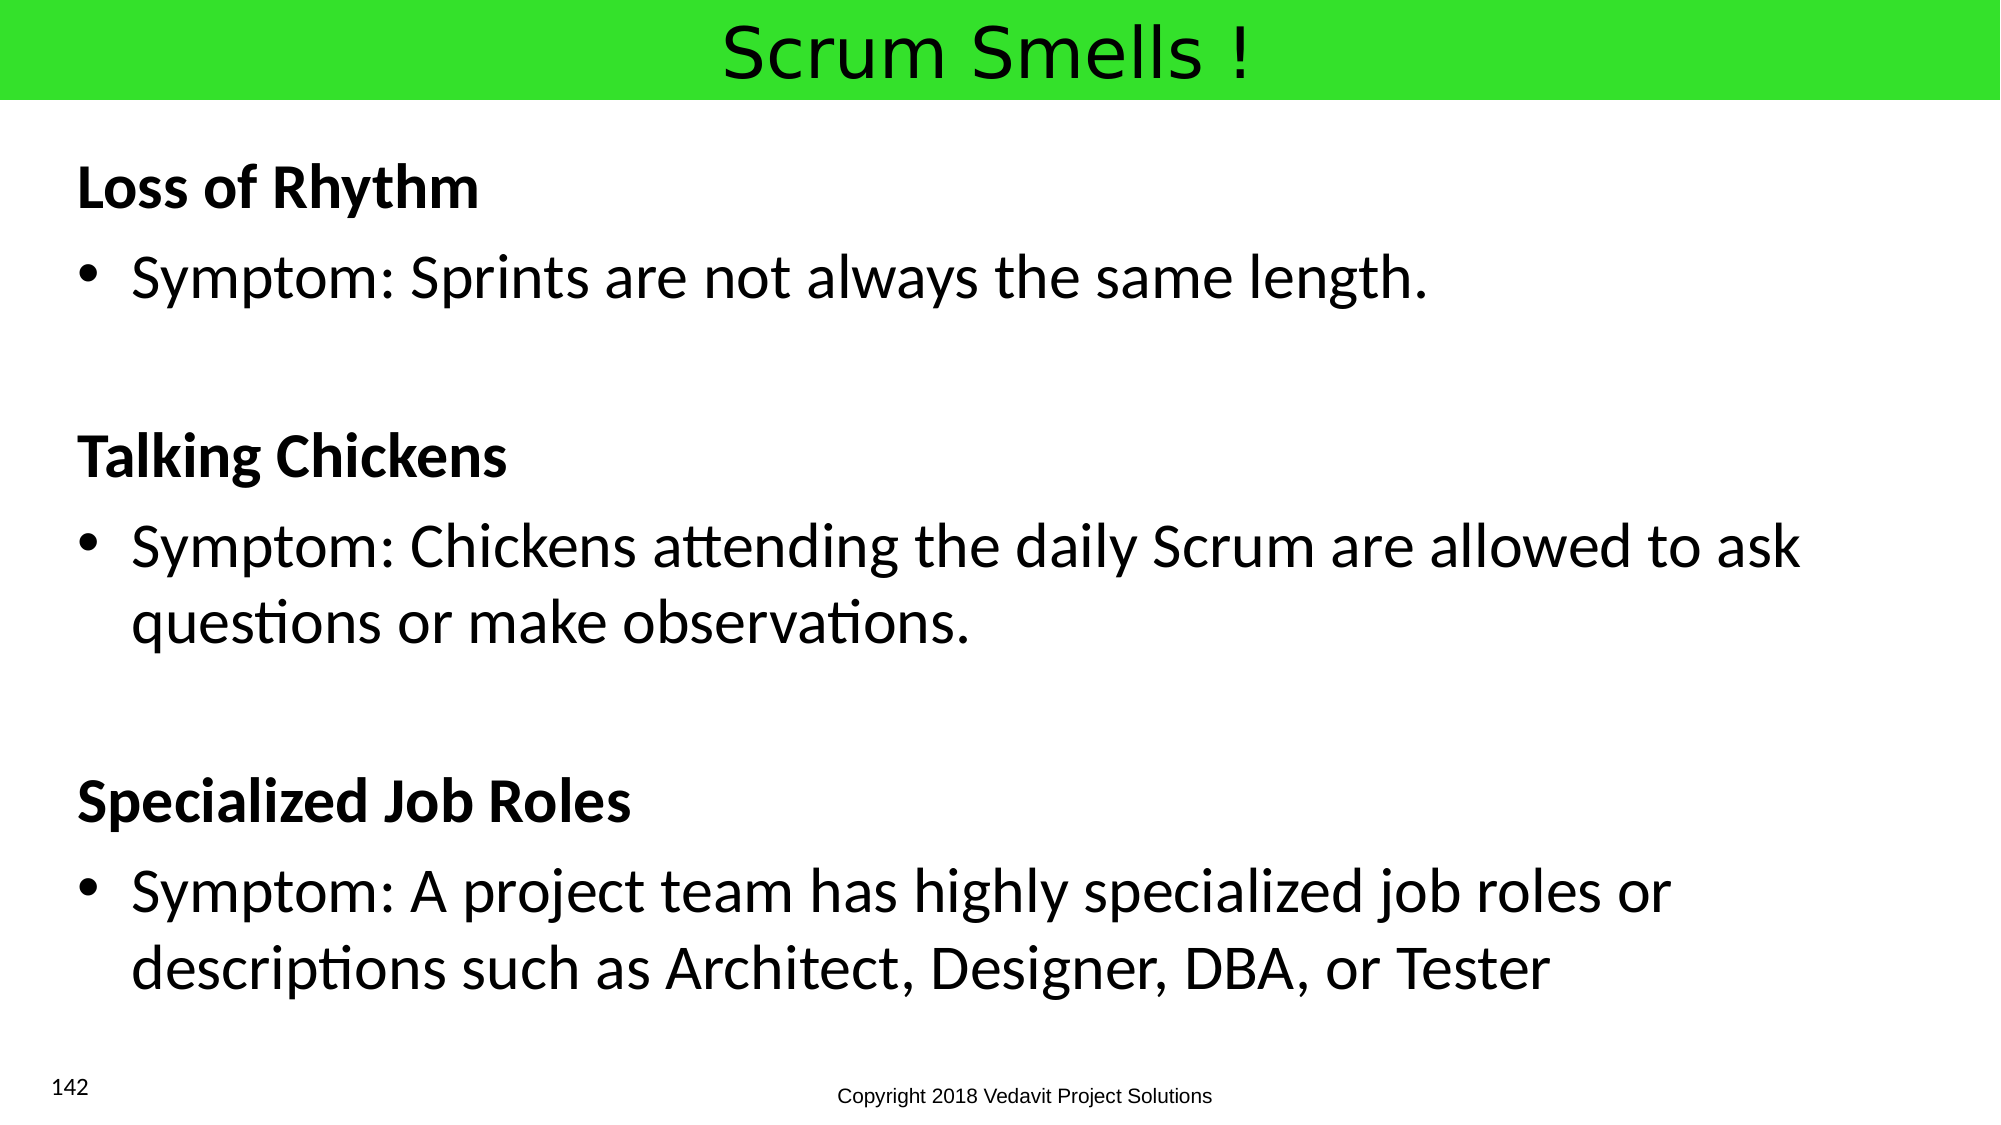

# Scrum Smells !
Loss of Rhythm
Symptom: Sprints are not always the same length.

Talking Chickens
Symptom: Chickens attending the daily Scrum are allowed to ask questions or make observations.

Specialized Job Roles
Symptom: A project team has highly specialized job roles or descriptions such as Architect, Designer, DBA, or Tester

142